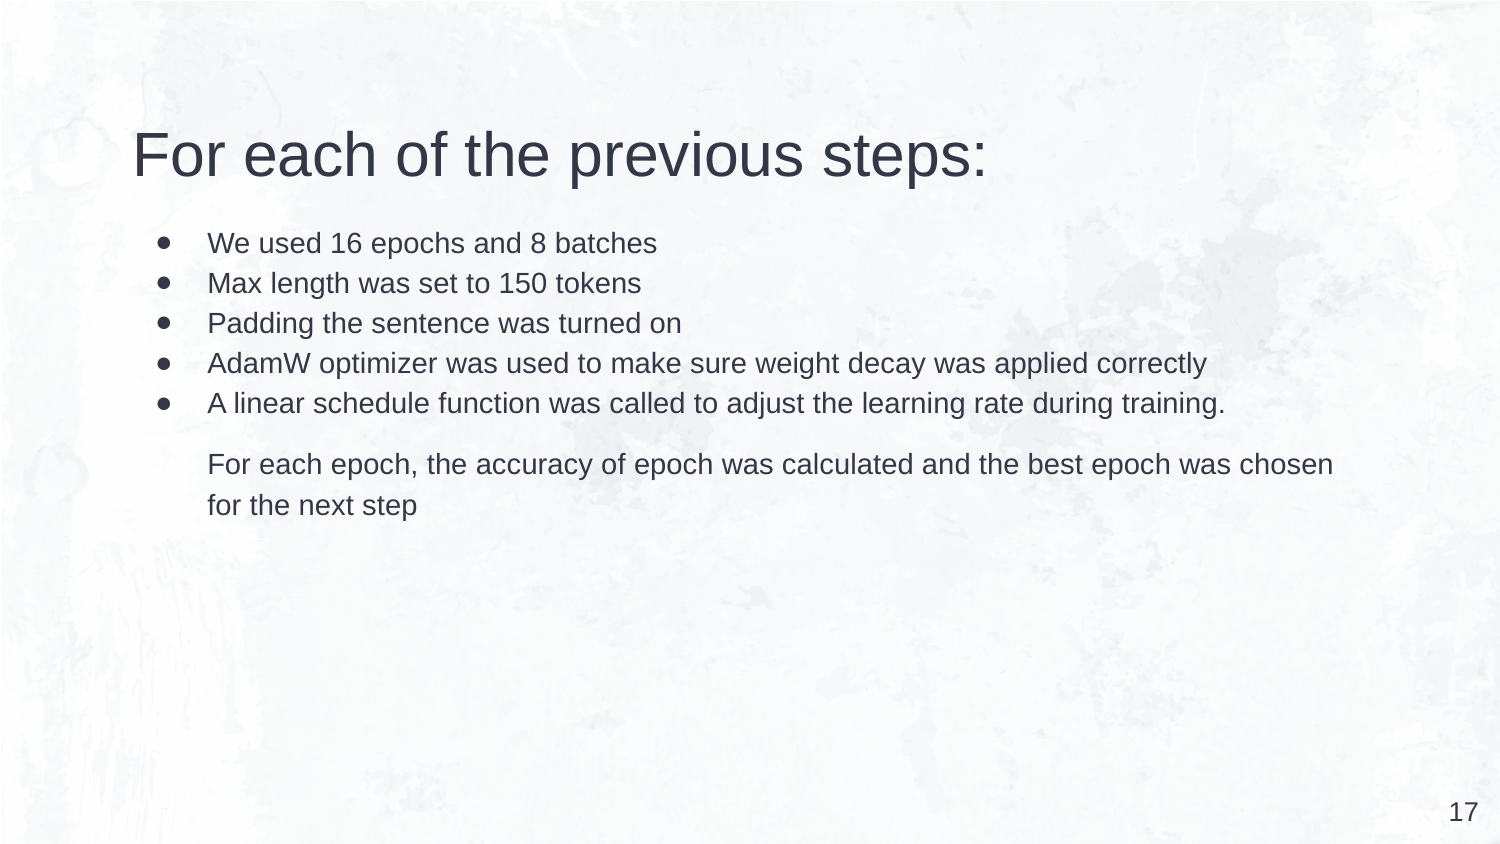

# For each of the previous steps:
We used 16 epochs and 8 batches
Max length was set to 150 tokens
Padding the sentence was turned on
AdamW optimizer was used to make sure weight decay was applied correctly
A linear schedule function was called to adjust the learning rate during training.
For each epoch, the accuracy of epoch was calculated and the best epoch was chosen for the next step
17